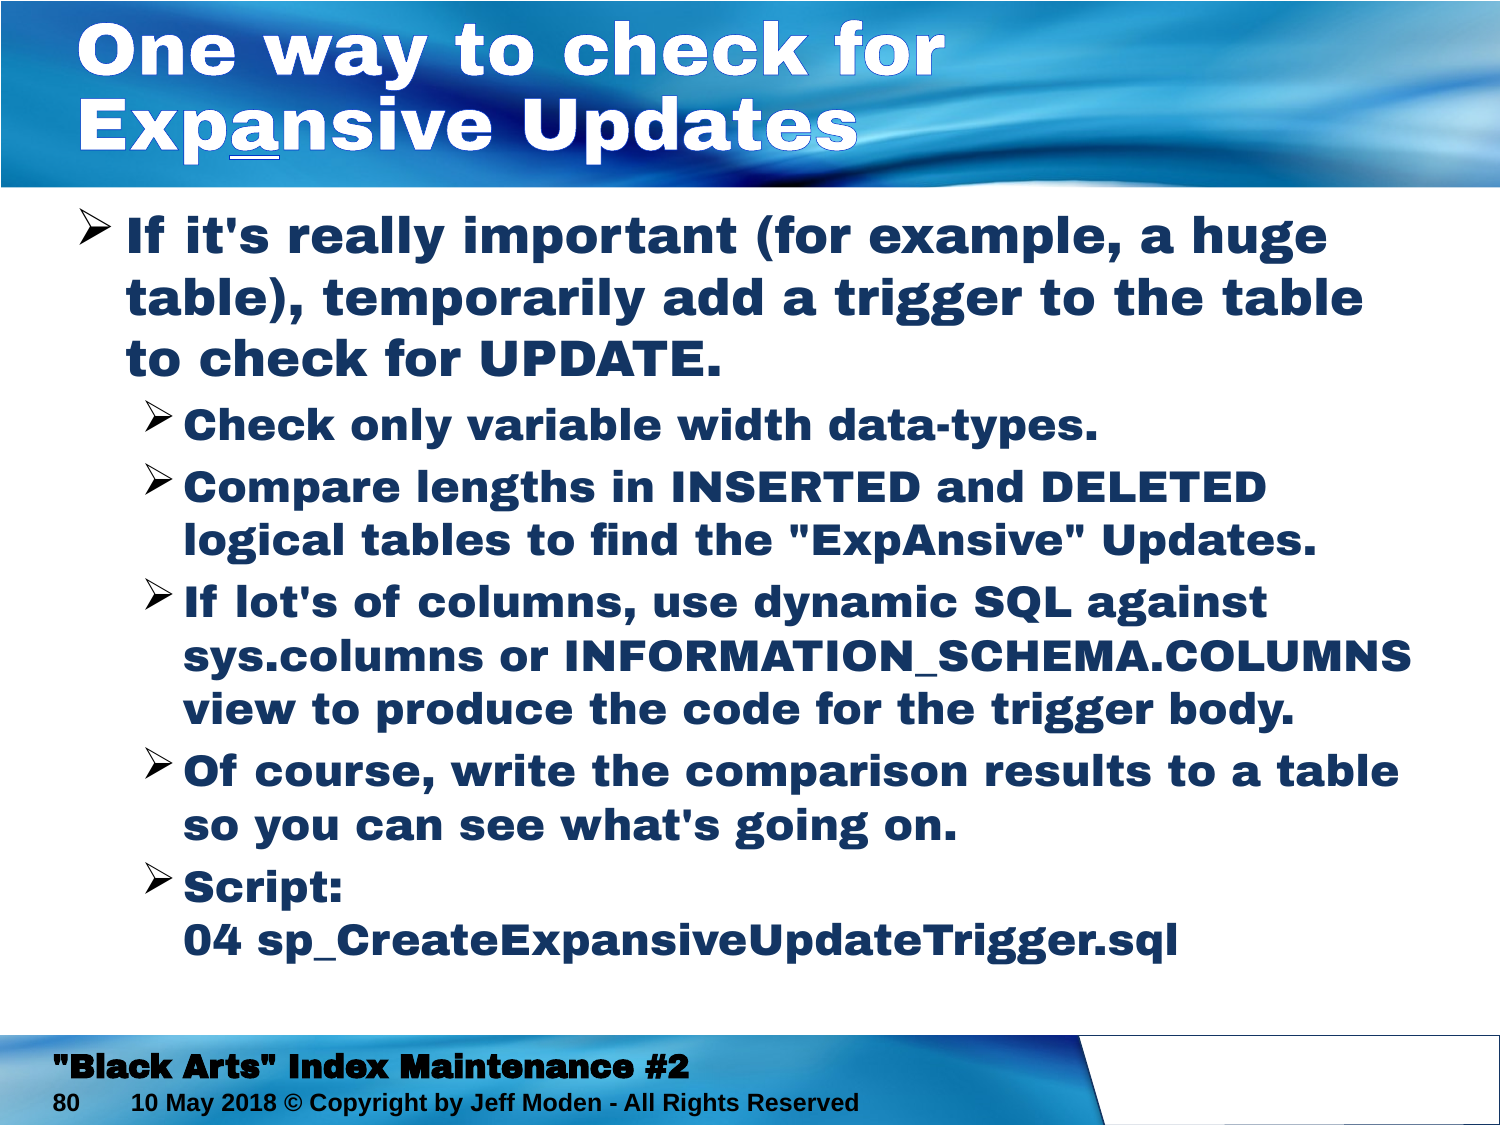

# One way to check for Expansive Updates
If it's really important (for example, a huge table), temporarily add a trigger to the table to check for UPDATE.
Check only variable width data-types.
Compare lengths in INSERTED and DELETED logical tables to find the "ExpAnsive" Updates.
If lot's of columns, use dynamic SQL against sys.columns or INFORMATION_SCHEMA.COLUMNS view to produce the code for the trigger body.
Of course, write the comparison results to a table so you can see what's going on.
Script:
04 sp_CreateExpansiveUpdateTrigger.sql

"Black Arts" Index Maintenance #2
80
10 May 2018 © Copyright by Jeff Moden - All Rights Reserved